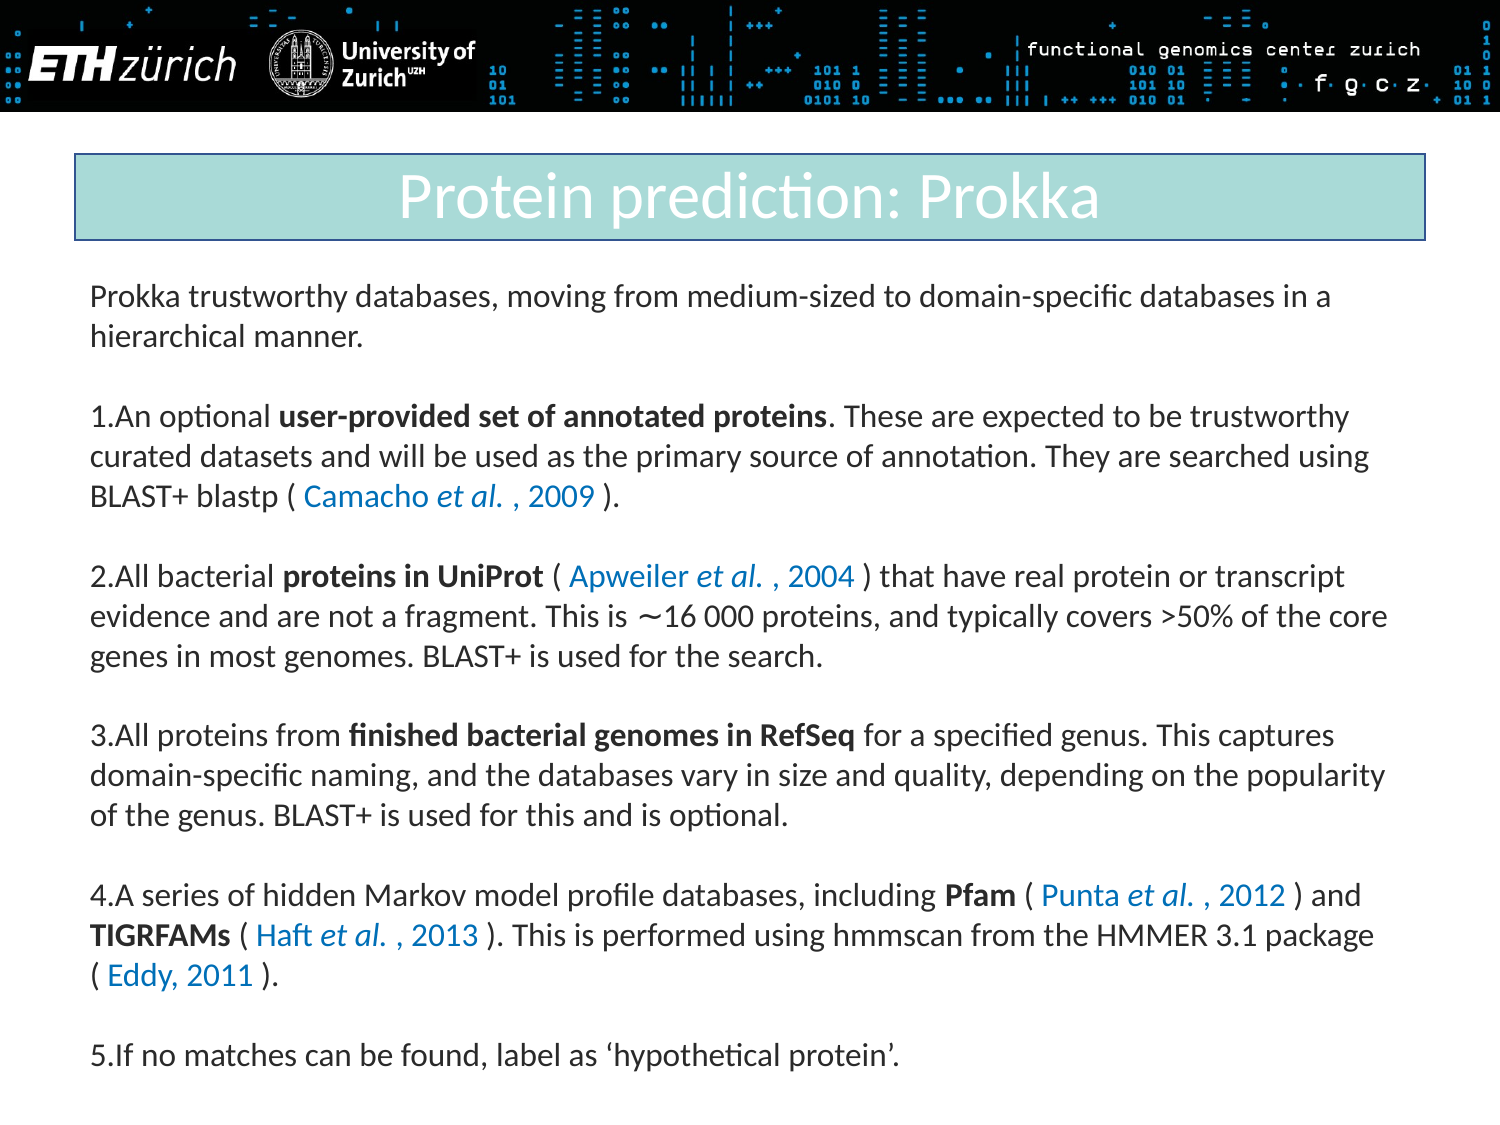

Protein prediction: Prokka
Prokka trustworthy databases, moving from medium-sized to domain-specific databases in a hierarchical manner.

An optional user-provided set of annotated proteins. These are expected to be trustworthy curated datasets and will be used as the primary source of annotation. They are searched using BLAST+ blastp ( Camacho et al. , 2009 ).

All bacterial proteins in UniProt ( Apweiler et al. , 2004 ) that have real protein or transcript evidence and are not a fragment. This is ∼16 000 proteins, and typically covers >50% of the core genes in most genomes. BLAST+ is used for the search.

All proteins from finished bacterial genomes in RefSeq for a specified genus. This captures domain-specific naming, and the databases vary in size and quality, depending on the popularity of the genus. BLAST+ is used for this and is optional.

A series of hidden Markov model profile databases, including Pfam ( Punta et al. , 2012 ) and TIGRFAMs ( Haft et al. , 2013 ). This is performed using hmmscan from the HMMER 3.1 package ( Eddy, 2011 ).

If no matches can be found, label as ‘hypothetical protein’.